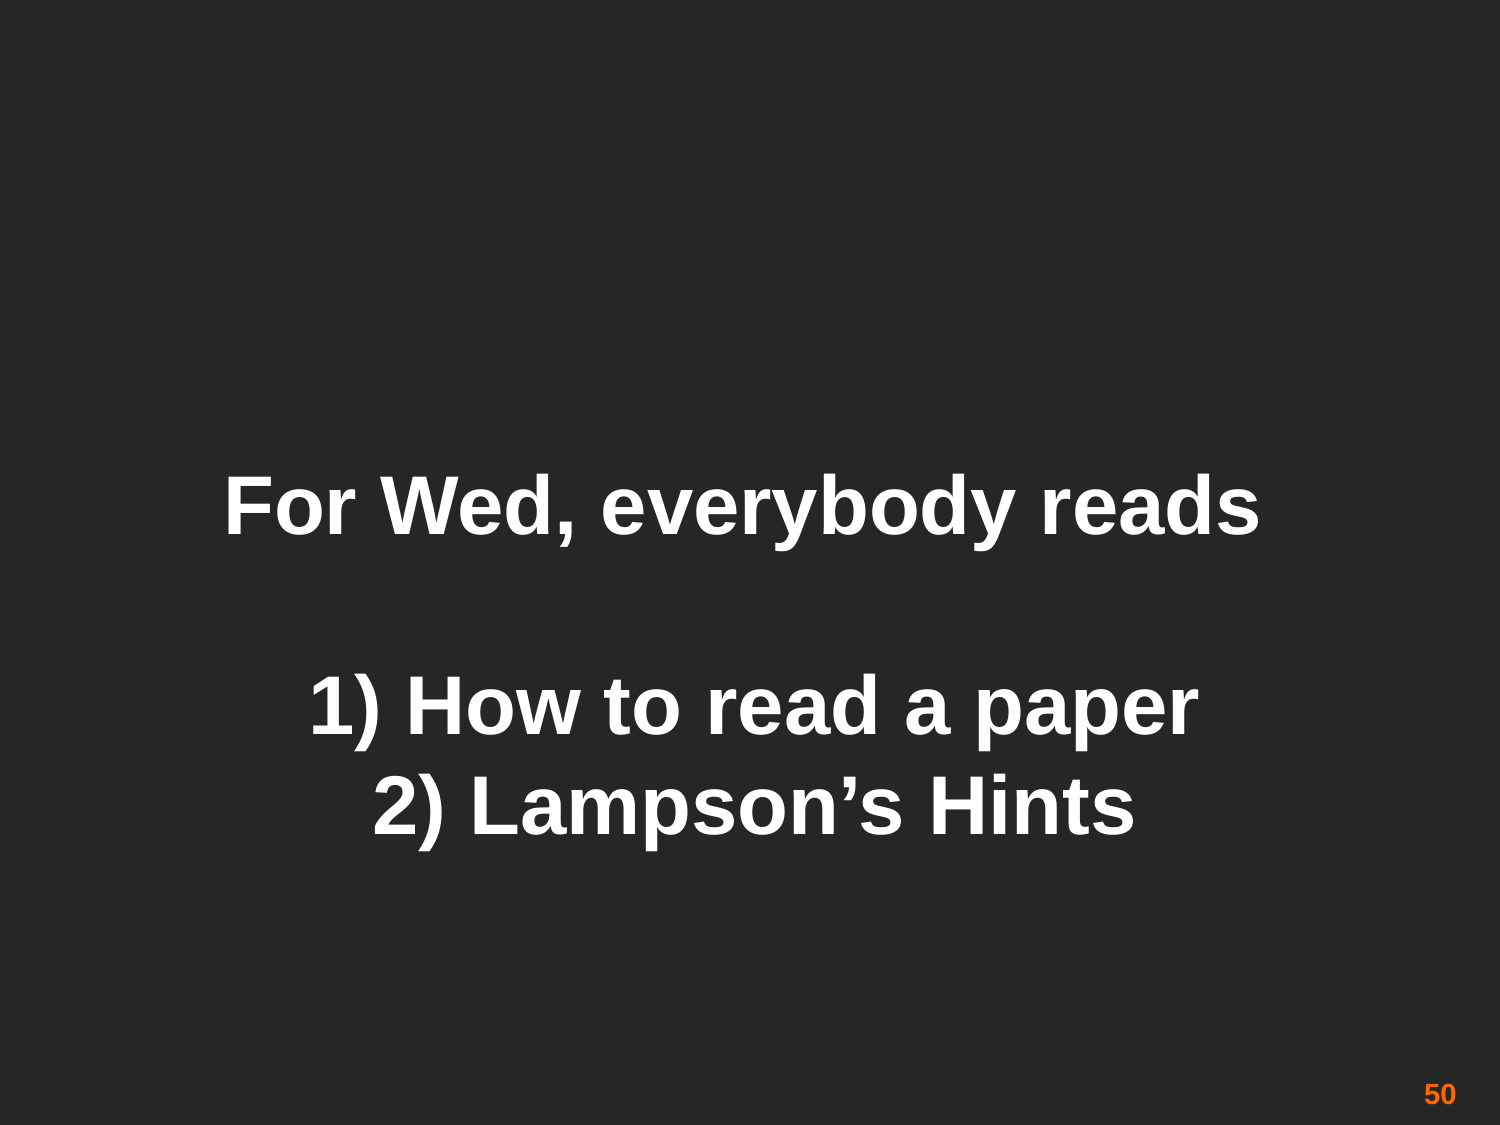

# For Wed, everybody reads 1) How to read a paper 2) Lampson’s Hints
50